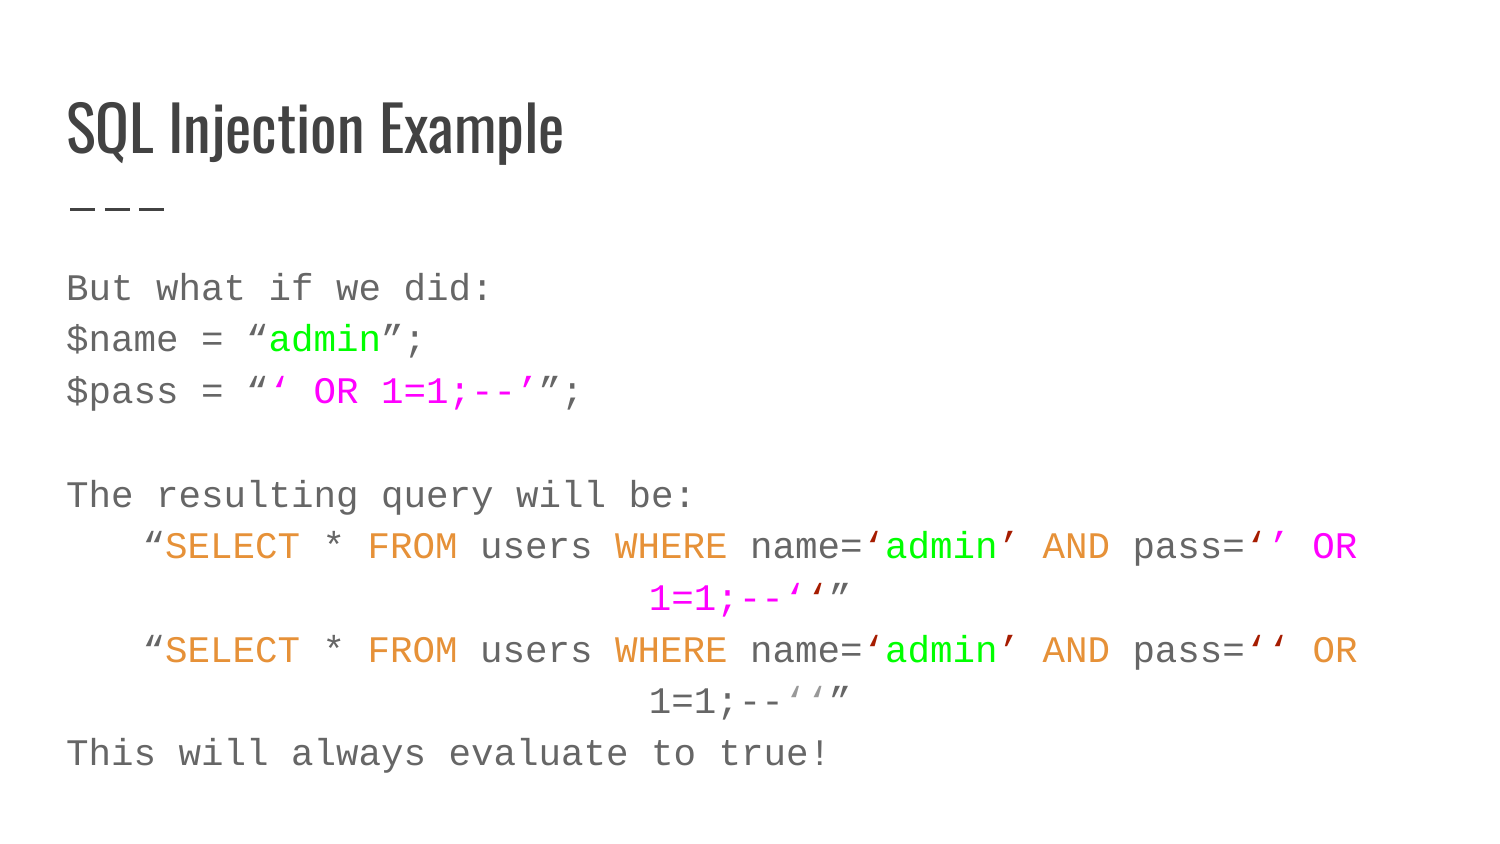

# SQL Injection Example
But what if we did:
$name = “admin”;
$pass = “‘ OR 1=1;--’”;

The resulting query will be:
“SELECT * FROM users WHERE name=‘admin’ AND pass=‘’ OR 1=1;--‘‘”
“SELECT * FROM users WHERE name=‘admin’ AND pass=‘‘ OR 1=1;--‘‘”
This will always evaluate to true!